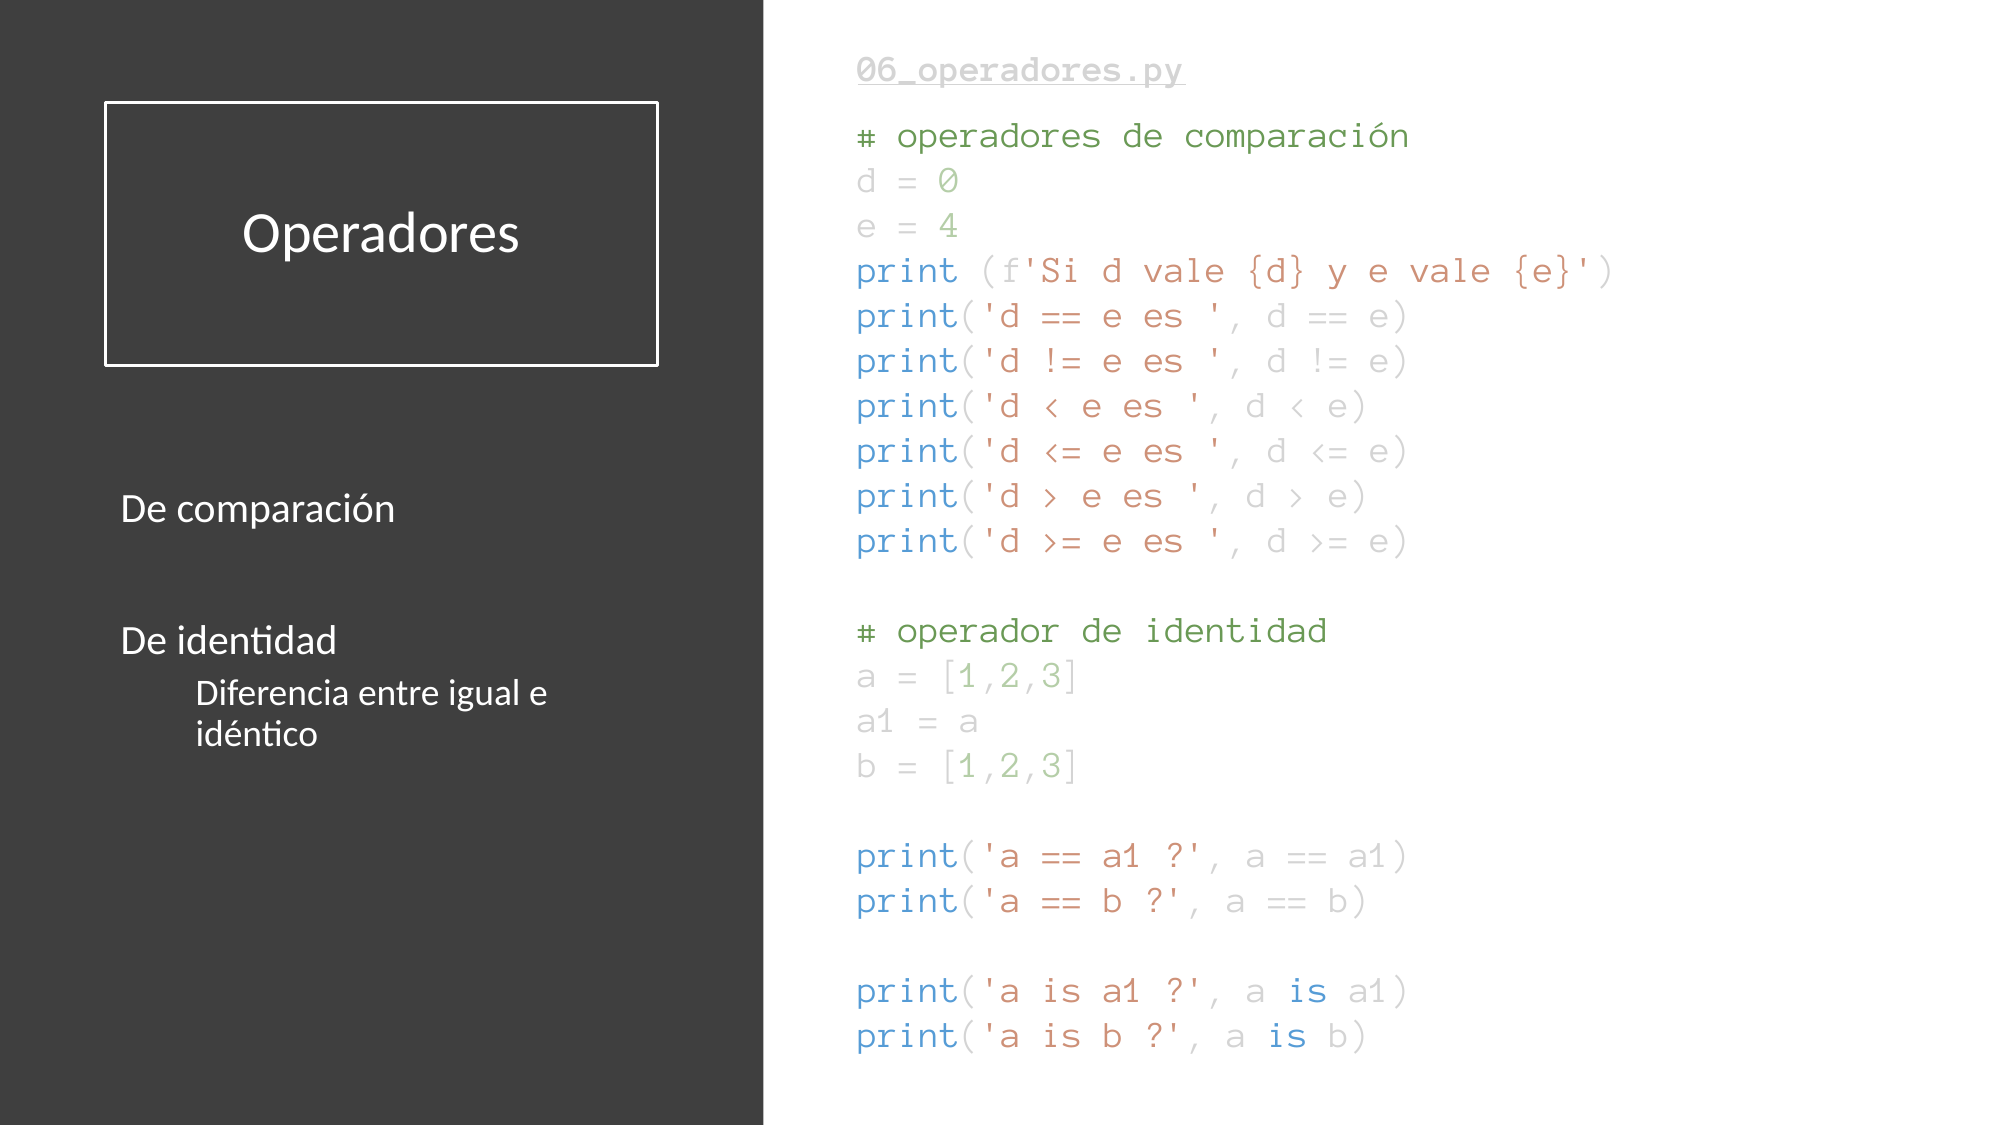

06_operadores.py

# Operadores
# operadores de comparación
d = 0
e = 4
print (f'Si d vale {d} y e vale {e}')
print('d == e es ', d == e)
print('d != e es ', d != e)
print('d < e es ', d < e)
print('d <= e es ', d <= e)
print('d > e es ', d > e)
print('d >= e es ', d >= e)
# operador de identidad
a = [1,2,3]
a1 = a
b = [1,2,3]
print('a == a1 ?', a == a1)
print('a == b ?', a == b)
print('a is a1 ?', a is a1)
print('a is b ?', a is b)
De comparación

De identidad
Diferencia entre igual e idéntico